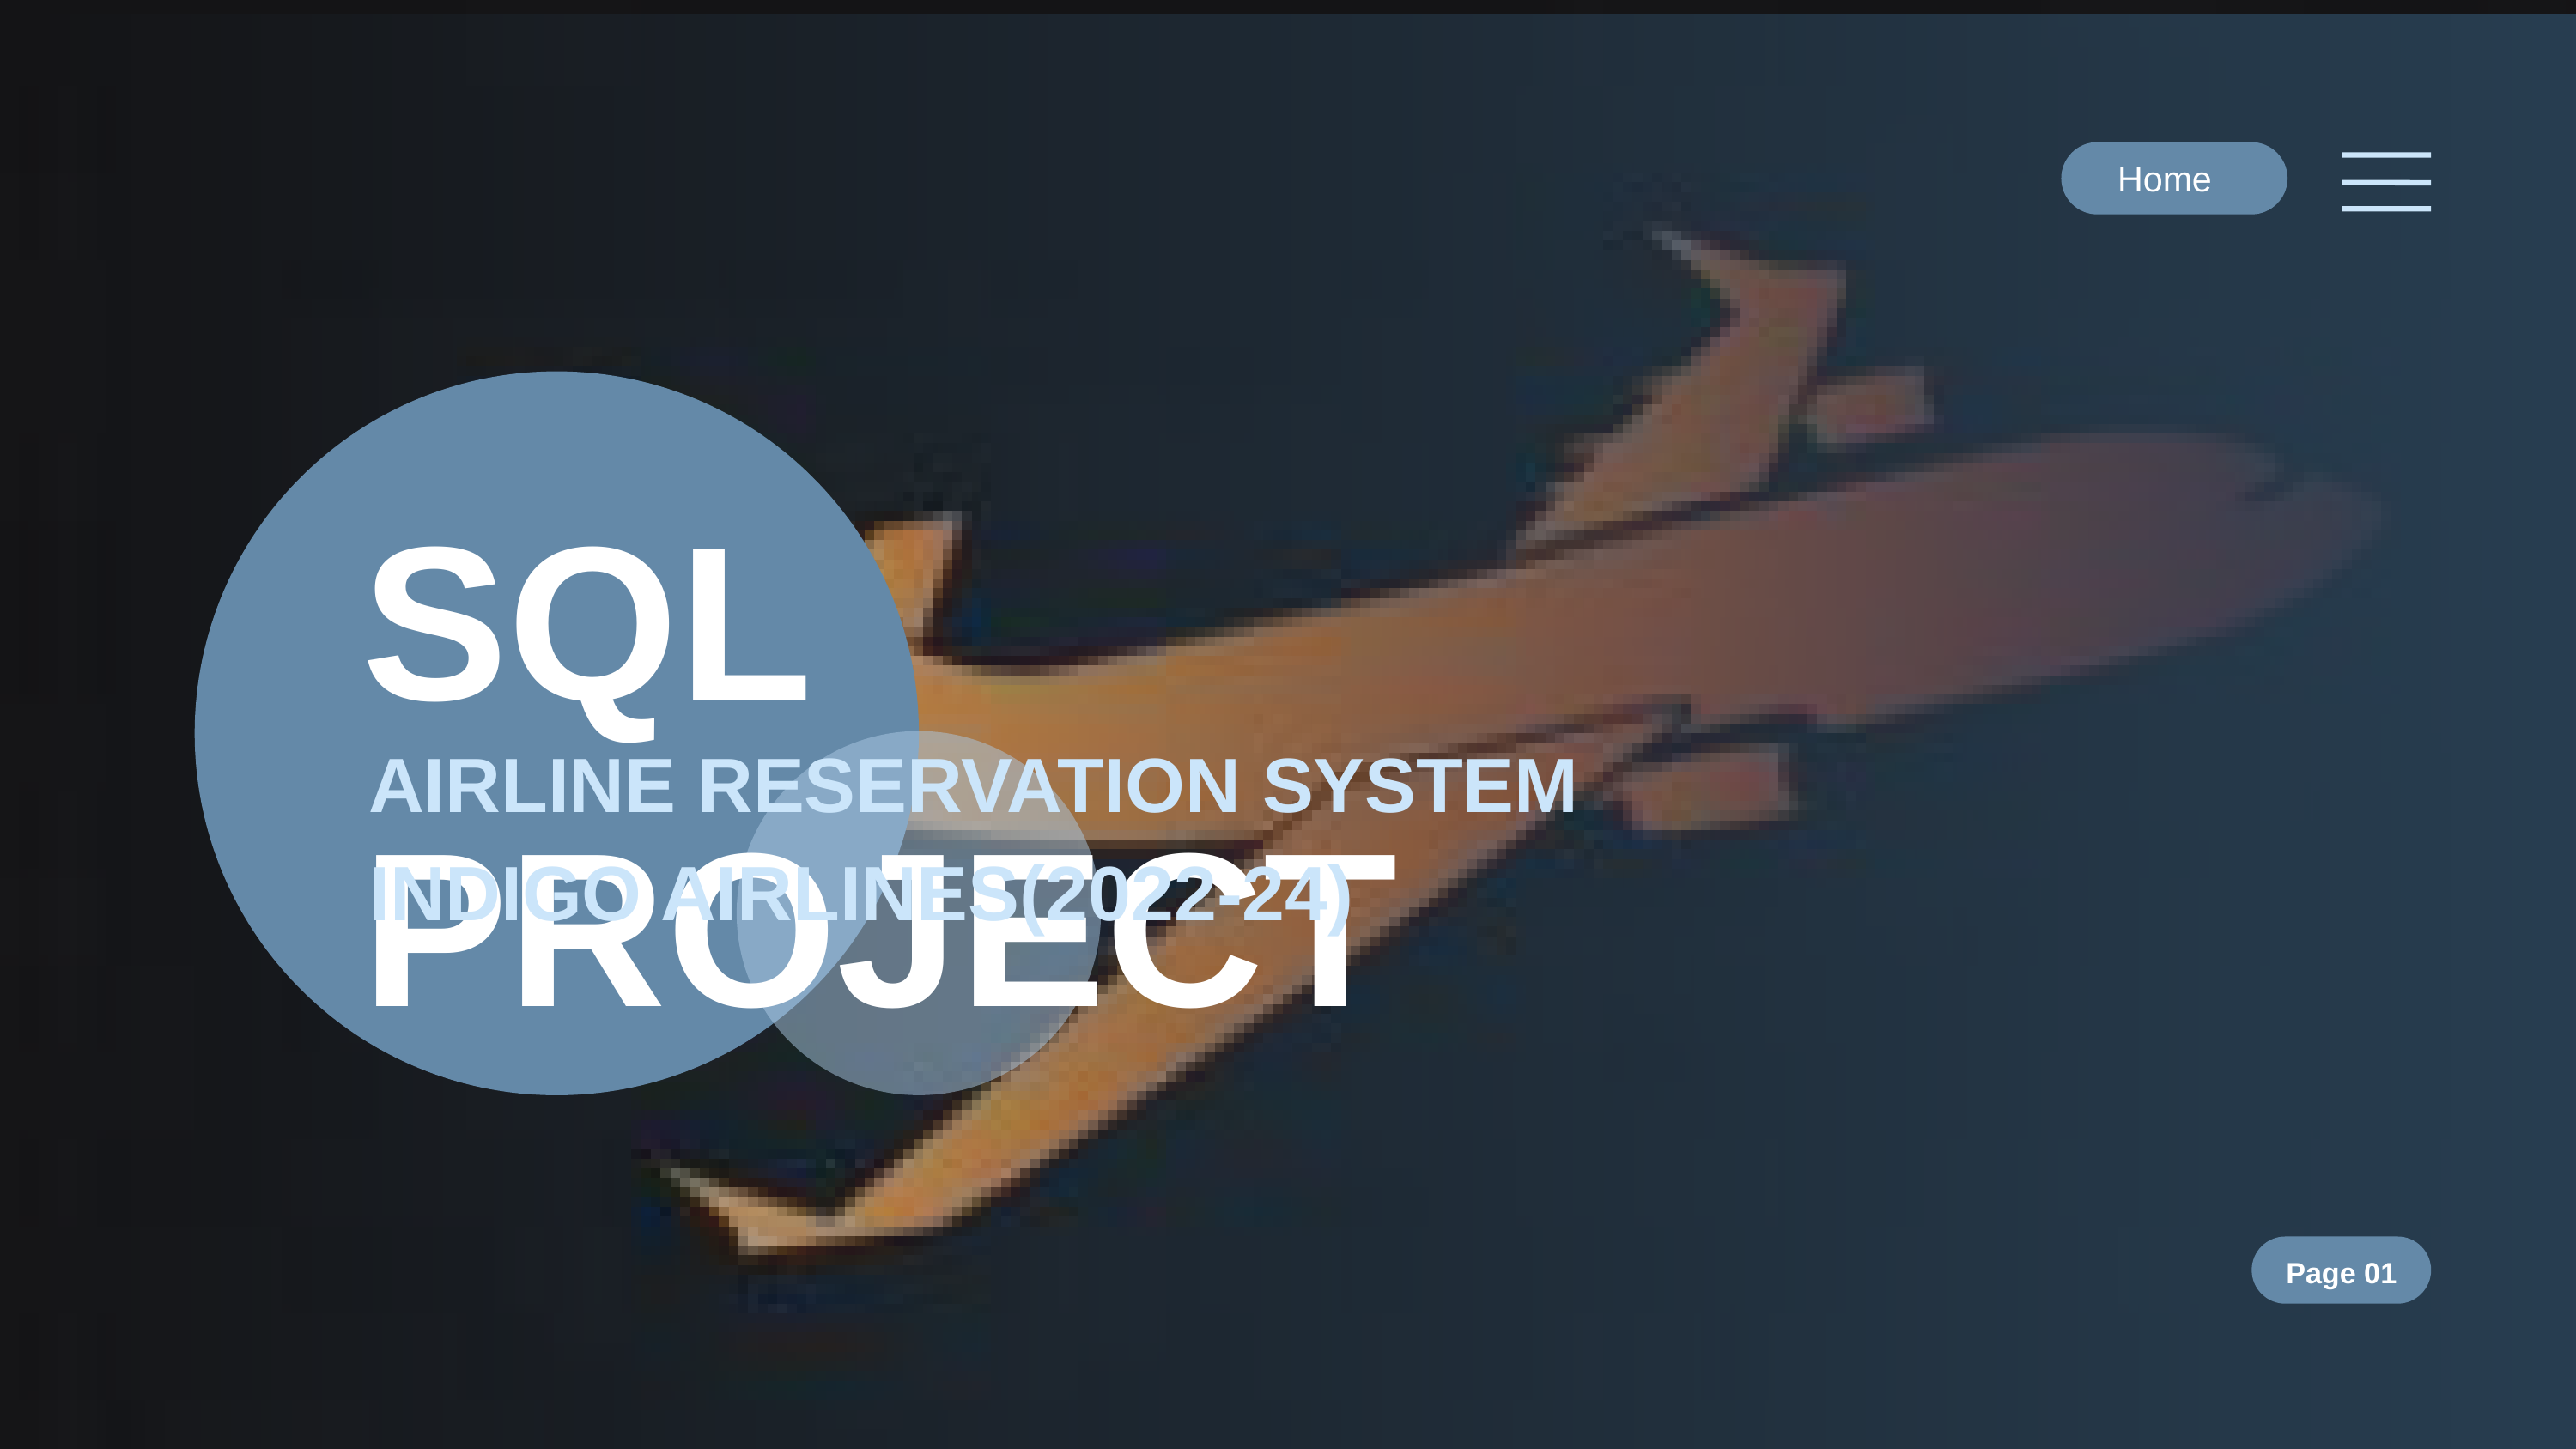

Home

SQL PROJECT
AIRLINE RESERVATION SYSTEM
INDIGO AIRLINES(2022-24)

Page 01